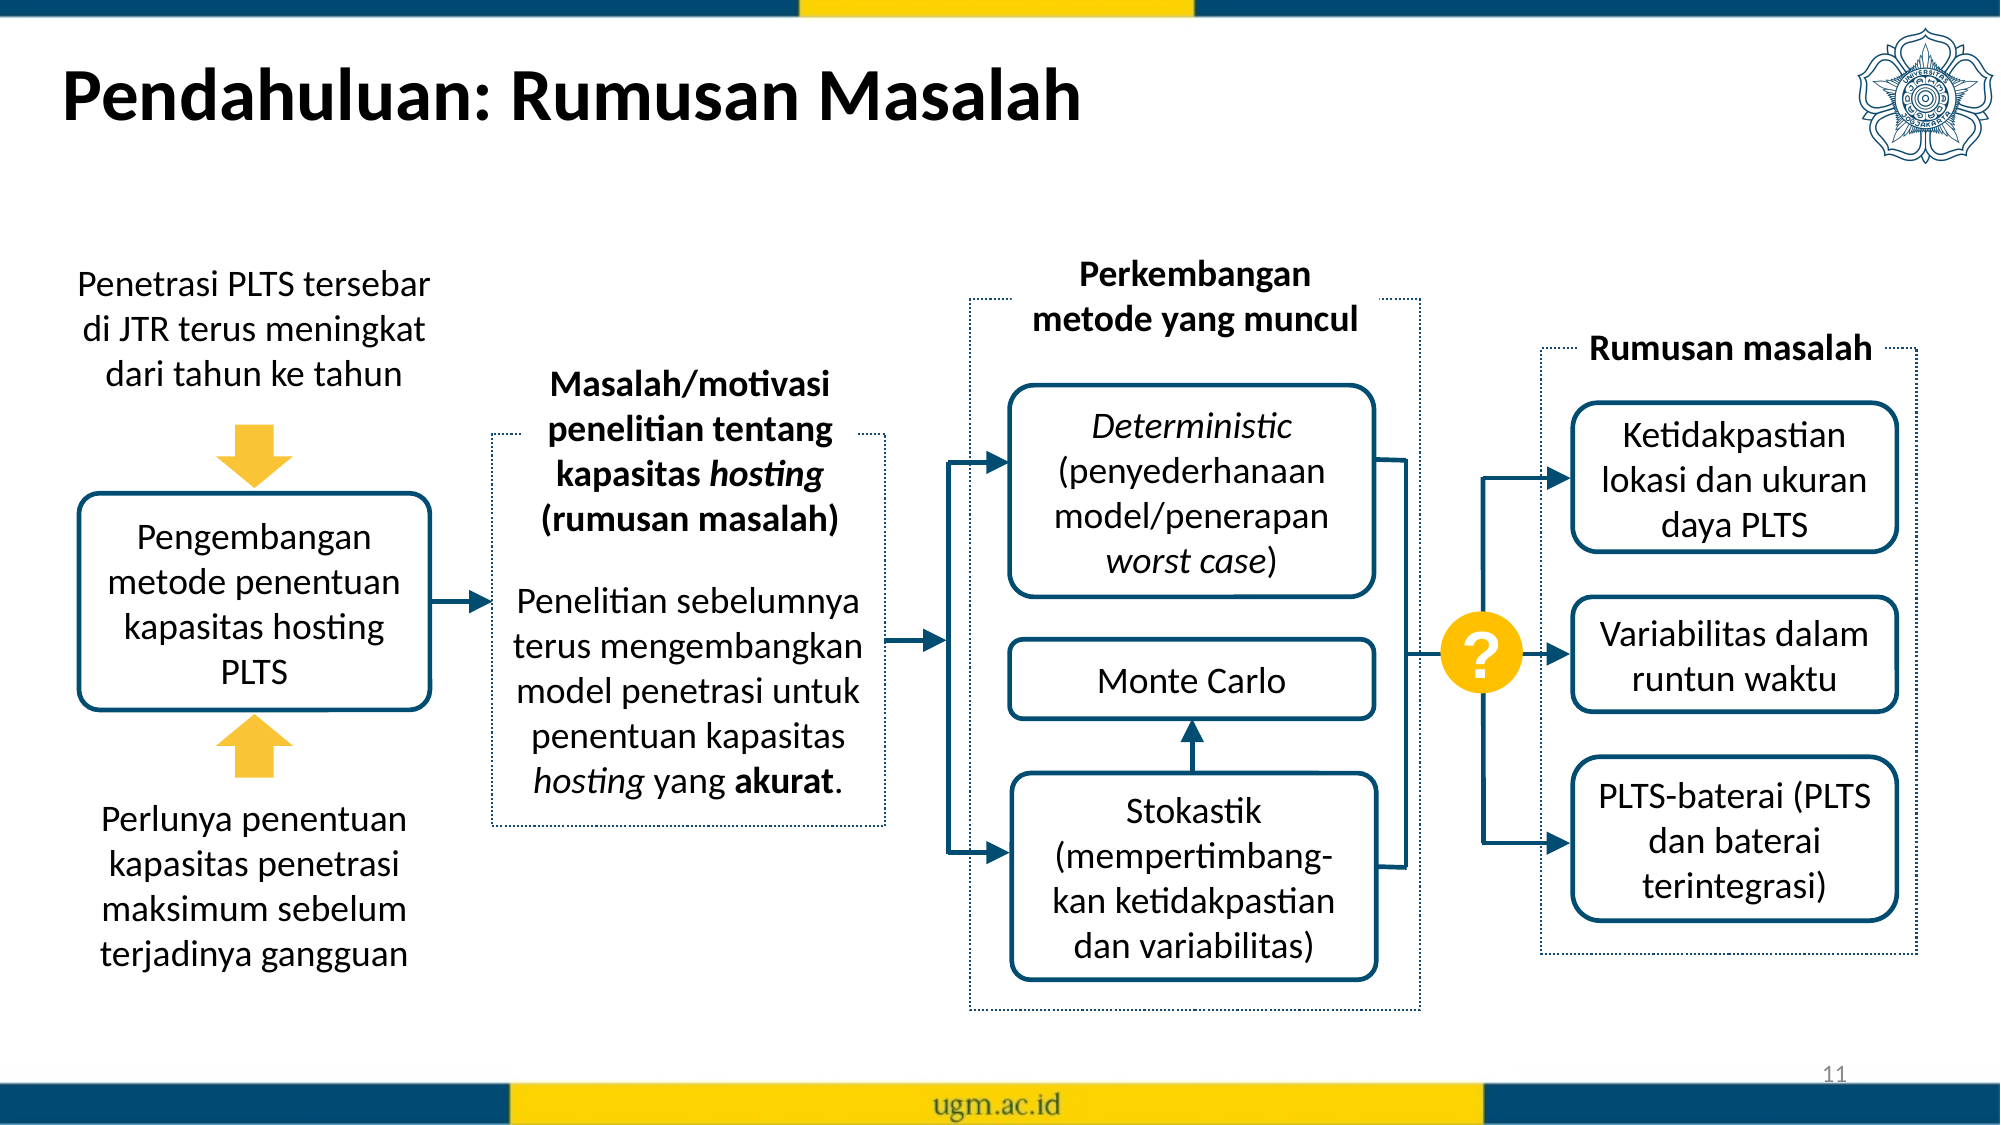

# Pendahuluan: Rumusan Masalah
Perkembangan metode yang muncul
Penetrasi PLTS tersebar di JTR terus meningkat dari tahun ke tahun

Rumusan masalah
Masalah/motivasi penelitian tentang kapasitas hosting (rumusan masalah)

Deterministic
(penyederhanaan model/penerapan worst case)
Ketidakpastian lokasi dan ukuran daya PLTS

Penelitian sebelumnya terus mengembangkan model penetrasi untuk penentuan kapasitas hosting yang akurat.
Pengembangan metode penentuan kapasitas hosting PLTS
Variabilitas dalam runtun waktu
?
Monte Carlo

PLTS-baterai (PLTS dan baterai terintegrasi)
Stokastik
(mempertimbang-
kan ketidakpastian dan variabilitas)
Perlunya penentuan
kapasitas penetrasi maksimum sebelum terjadinya gangguan
11